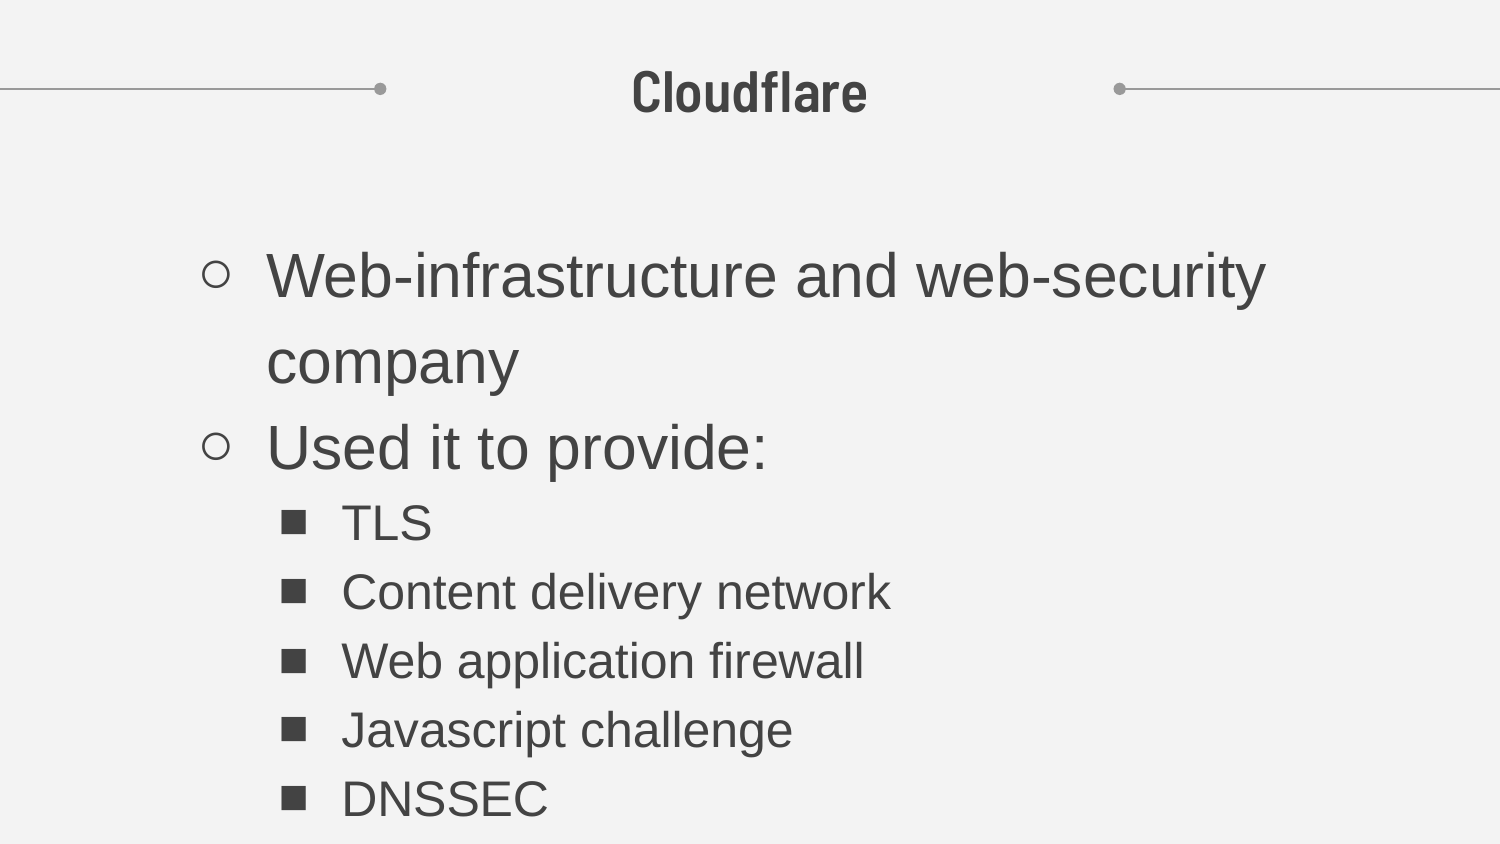

# Cloudflare
Web-infrastructure and web-security company
Used it to provide:
TLS
Content delivery network
Web application firewall
Javascript challenge
DNSSEC
DDoS protection